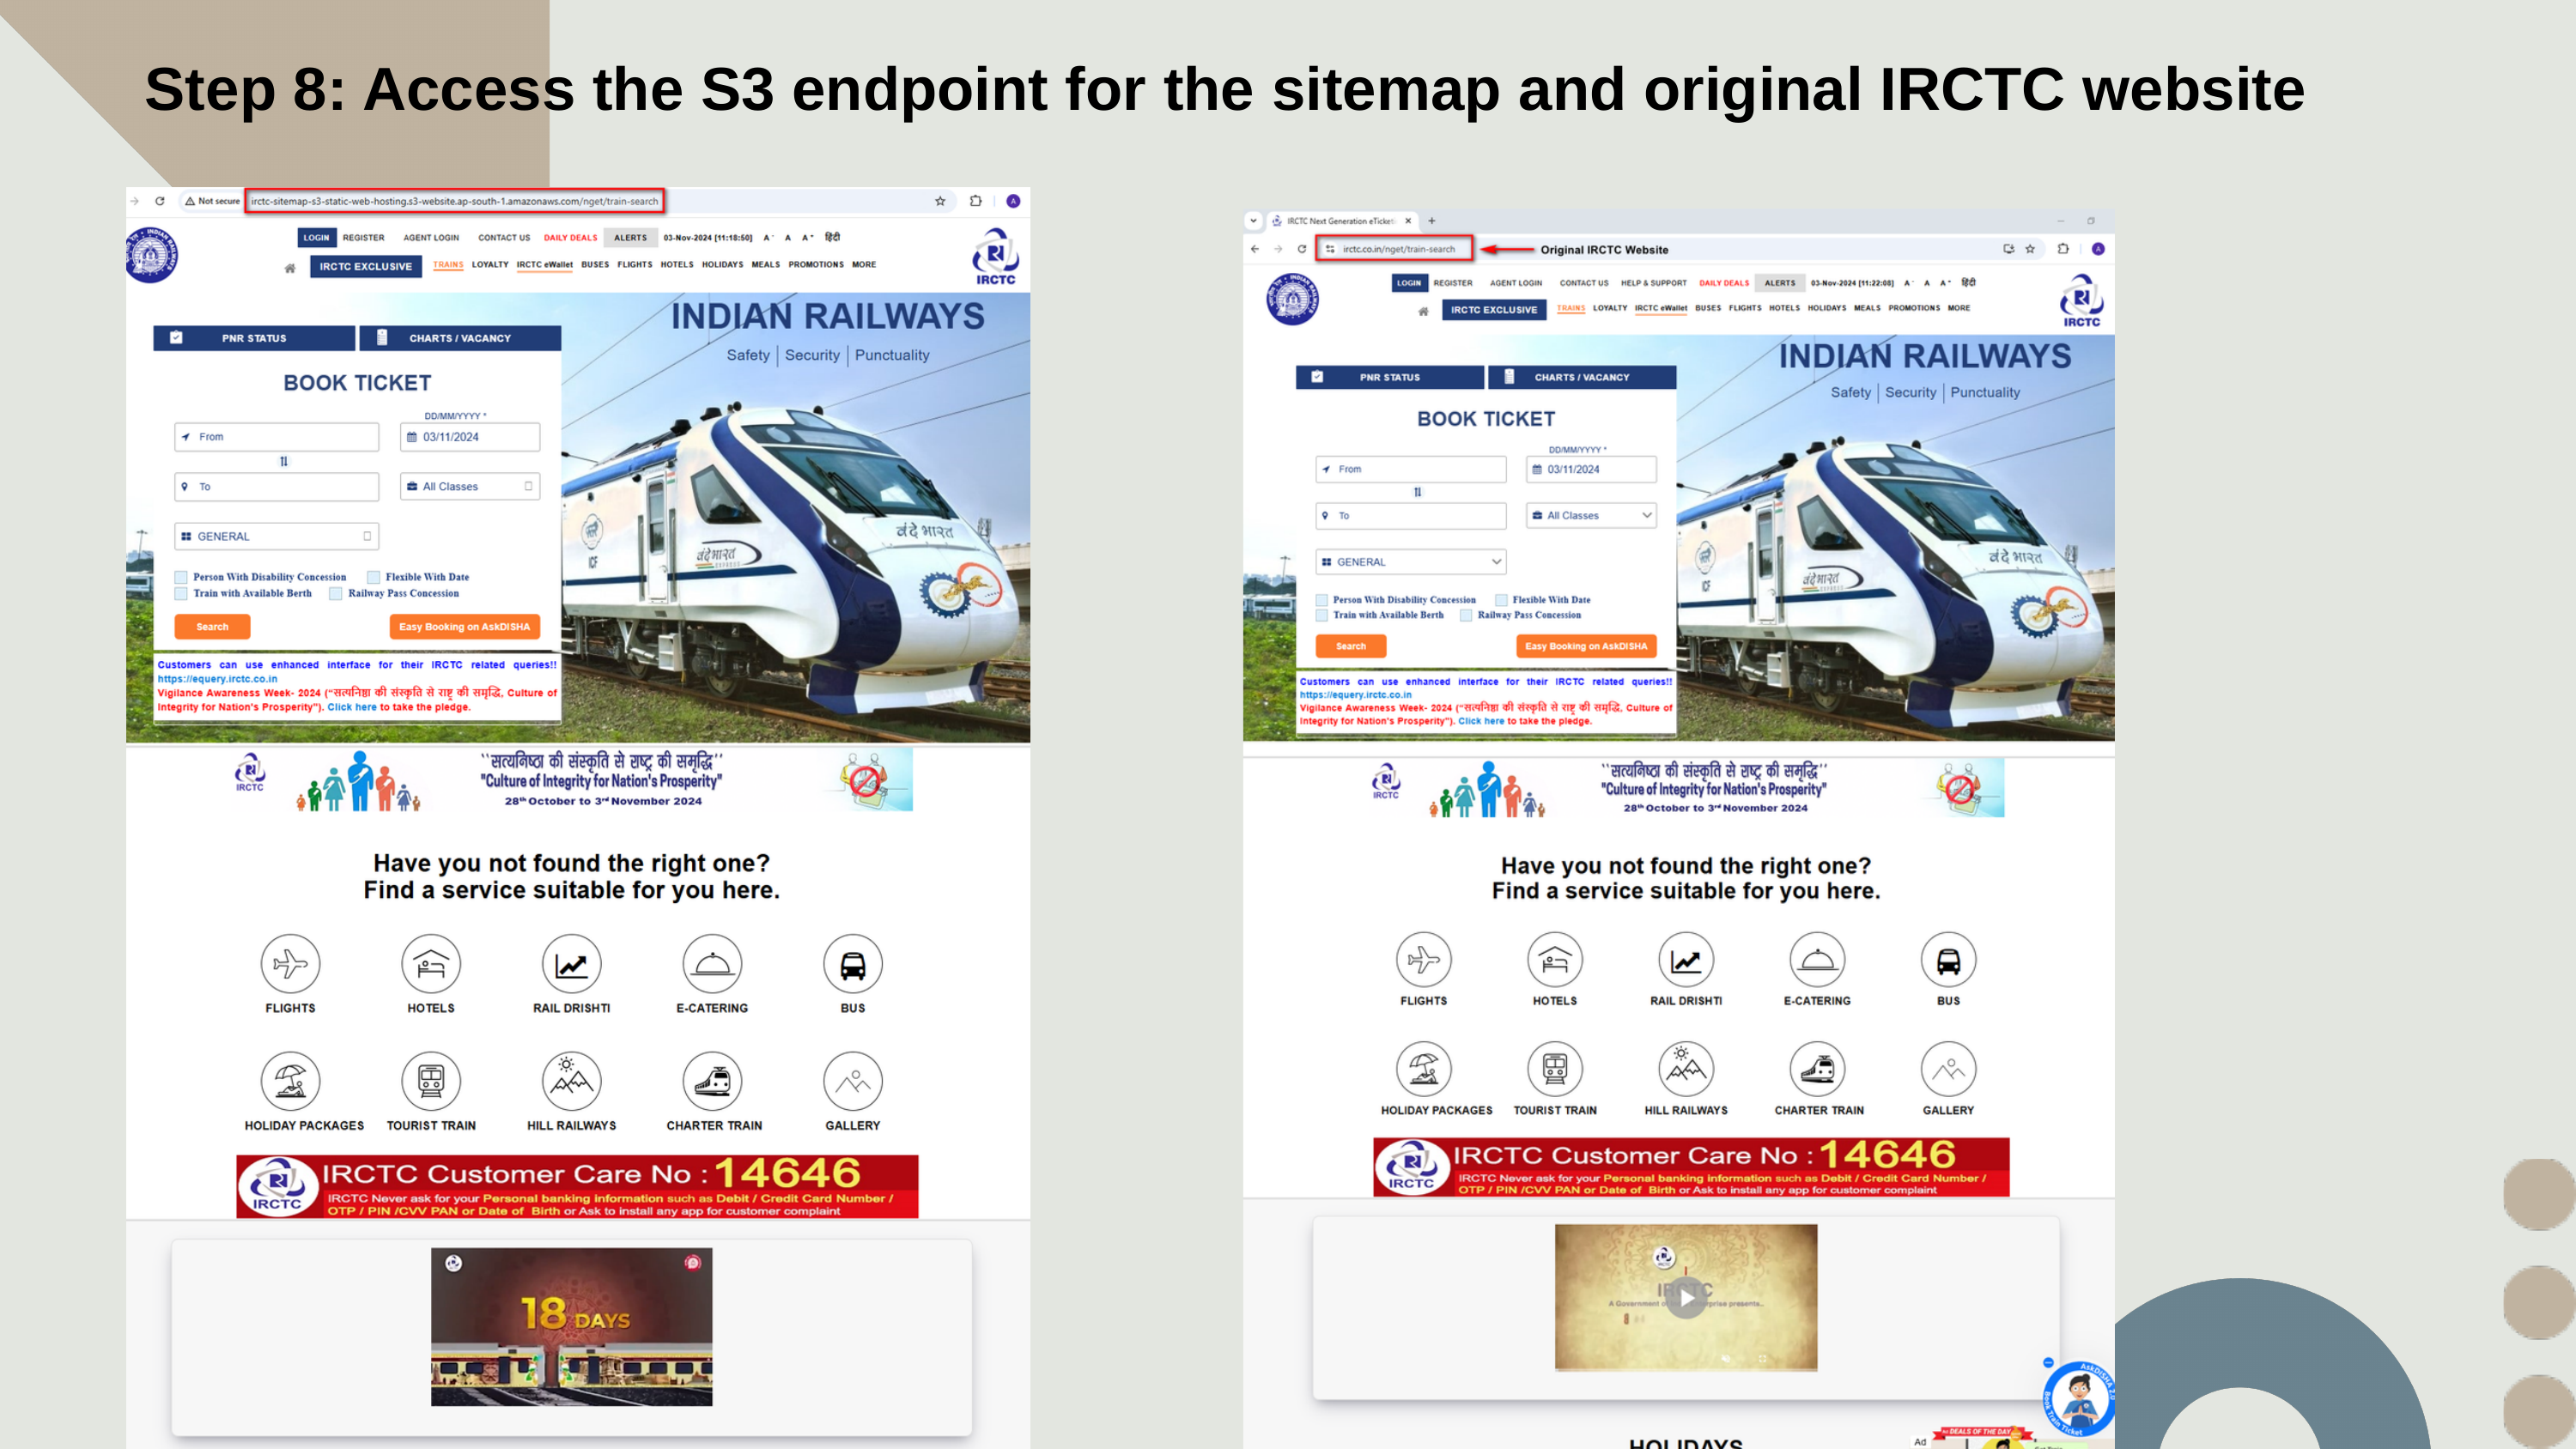

Step 8: Access the S3 endpoint for the sitemap and original IRCTC website